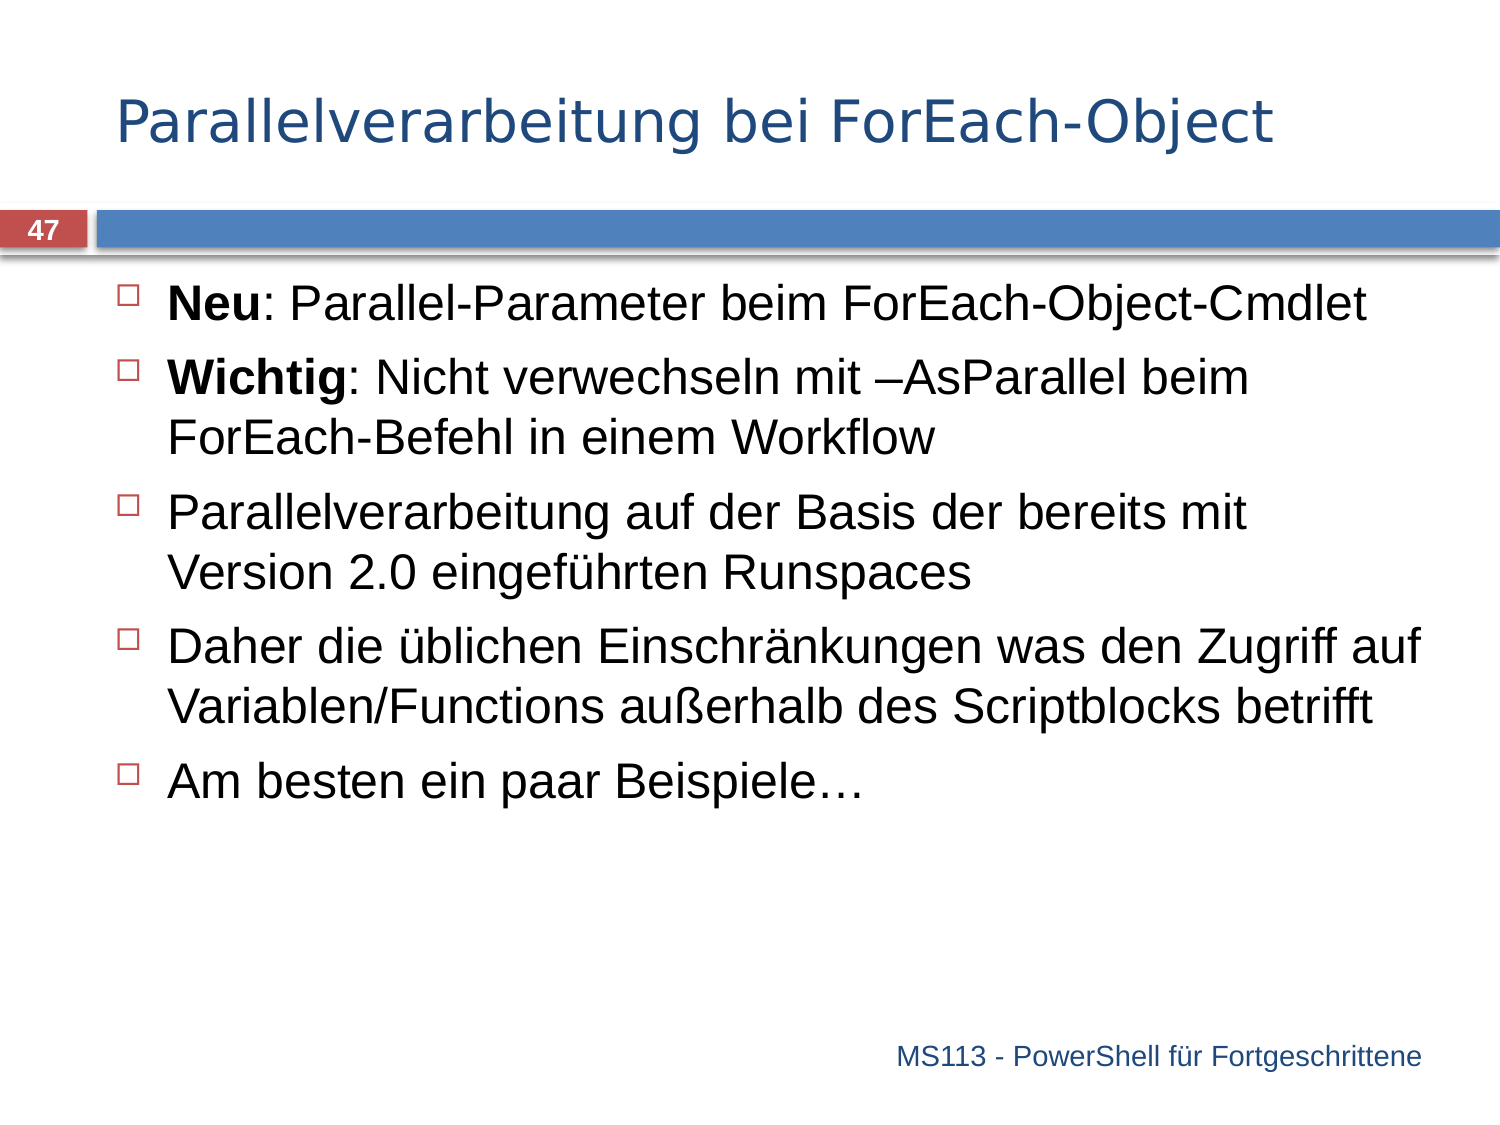

# Parallelverarbeitung bei ForEach-Object
47
Neu: Parallel-Parameter beim ForEach-Object-Cmdlet
Wichtig: Nicht verwechseln mit –AsParallel beim ForEach-Befehl in einem Workflow
Parallelverarbeitung auf der Basis der bereits mit Version 2.0 eingeführten Runspaces
Daher die üblichen Einschränkungen was den Zugriff auf Variablen/Functions außerhalb des Scriptblocks betrifft
Am besten ein paar Beispiele…
MS113 - PowerShell für Fortgeschrittene